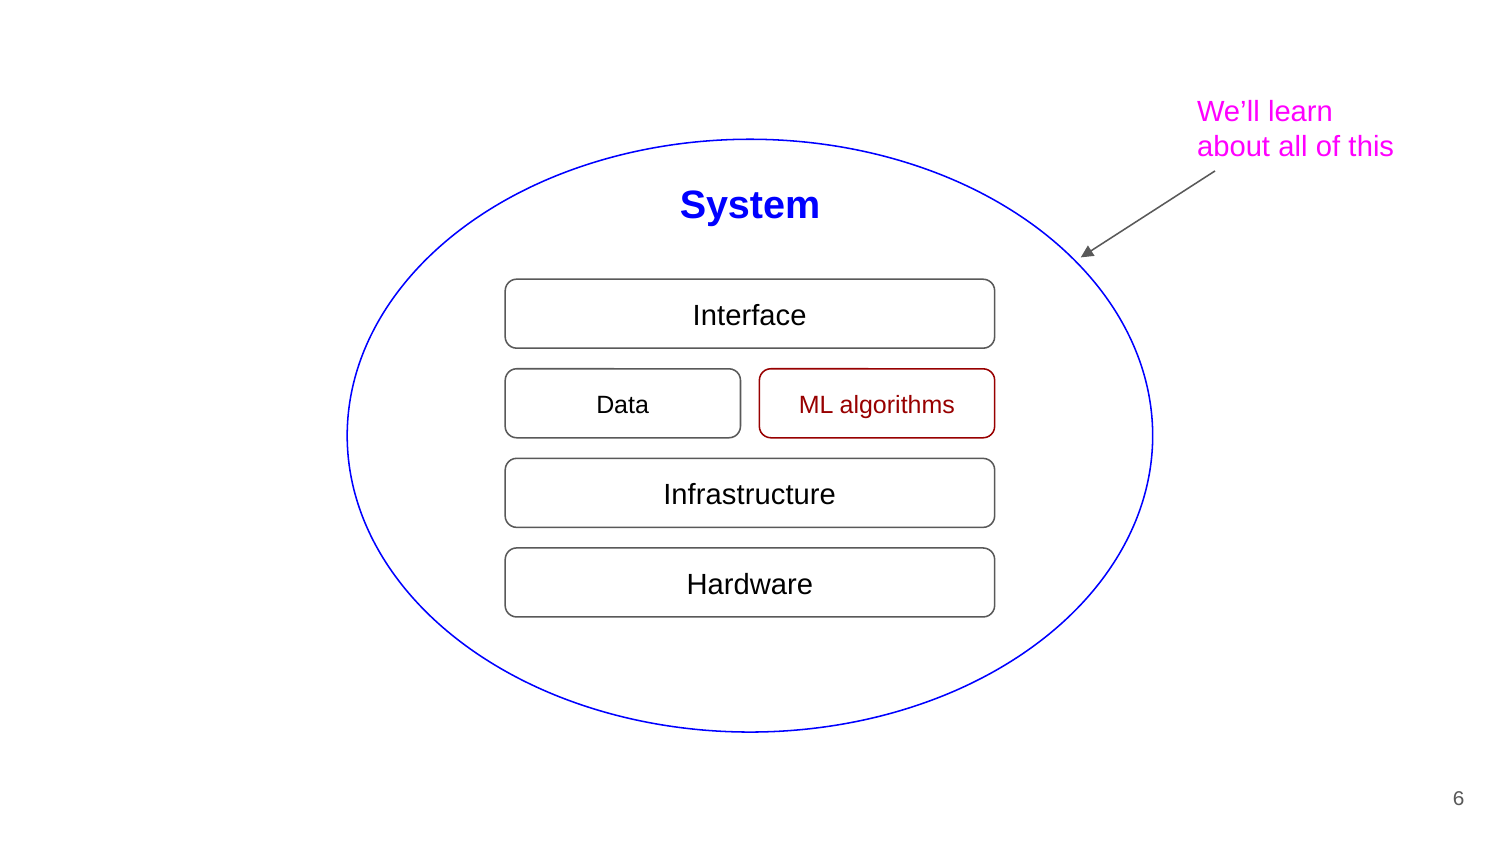

We’ll learn about all of this

System
Interface
Data
ML algorithms
Infrastructure
Hardware
6